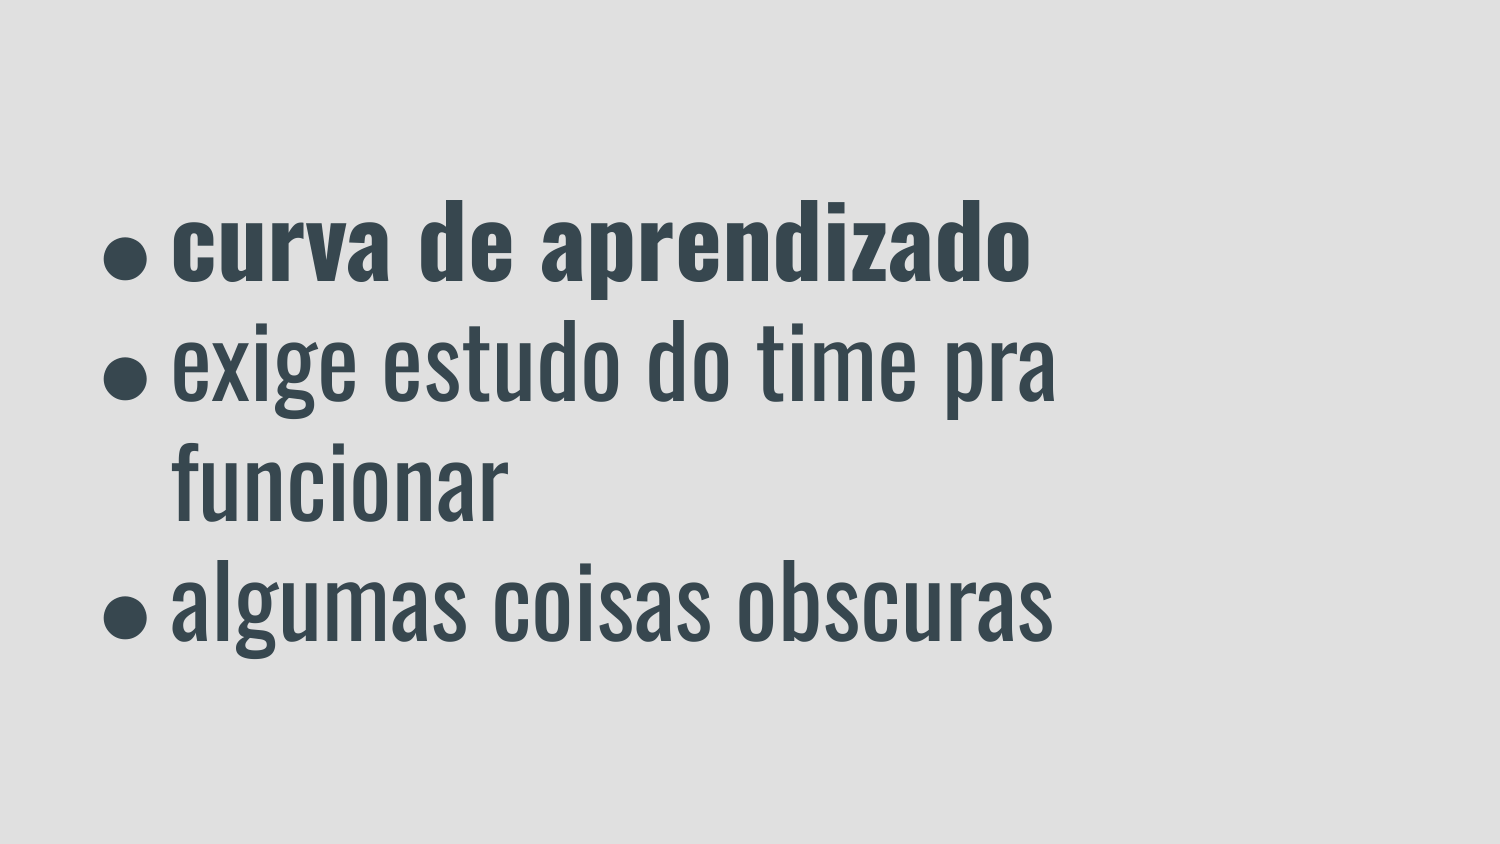

# curva de aprendizado
exige estudo do time pra funcionar
algumas coisas obscuras